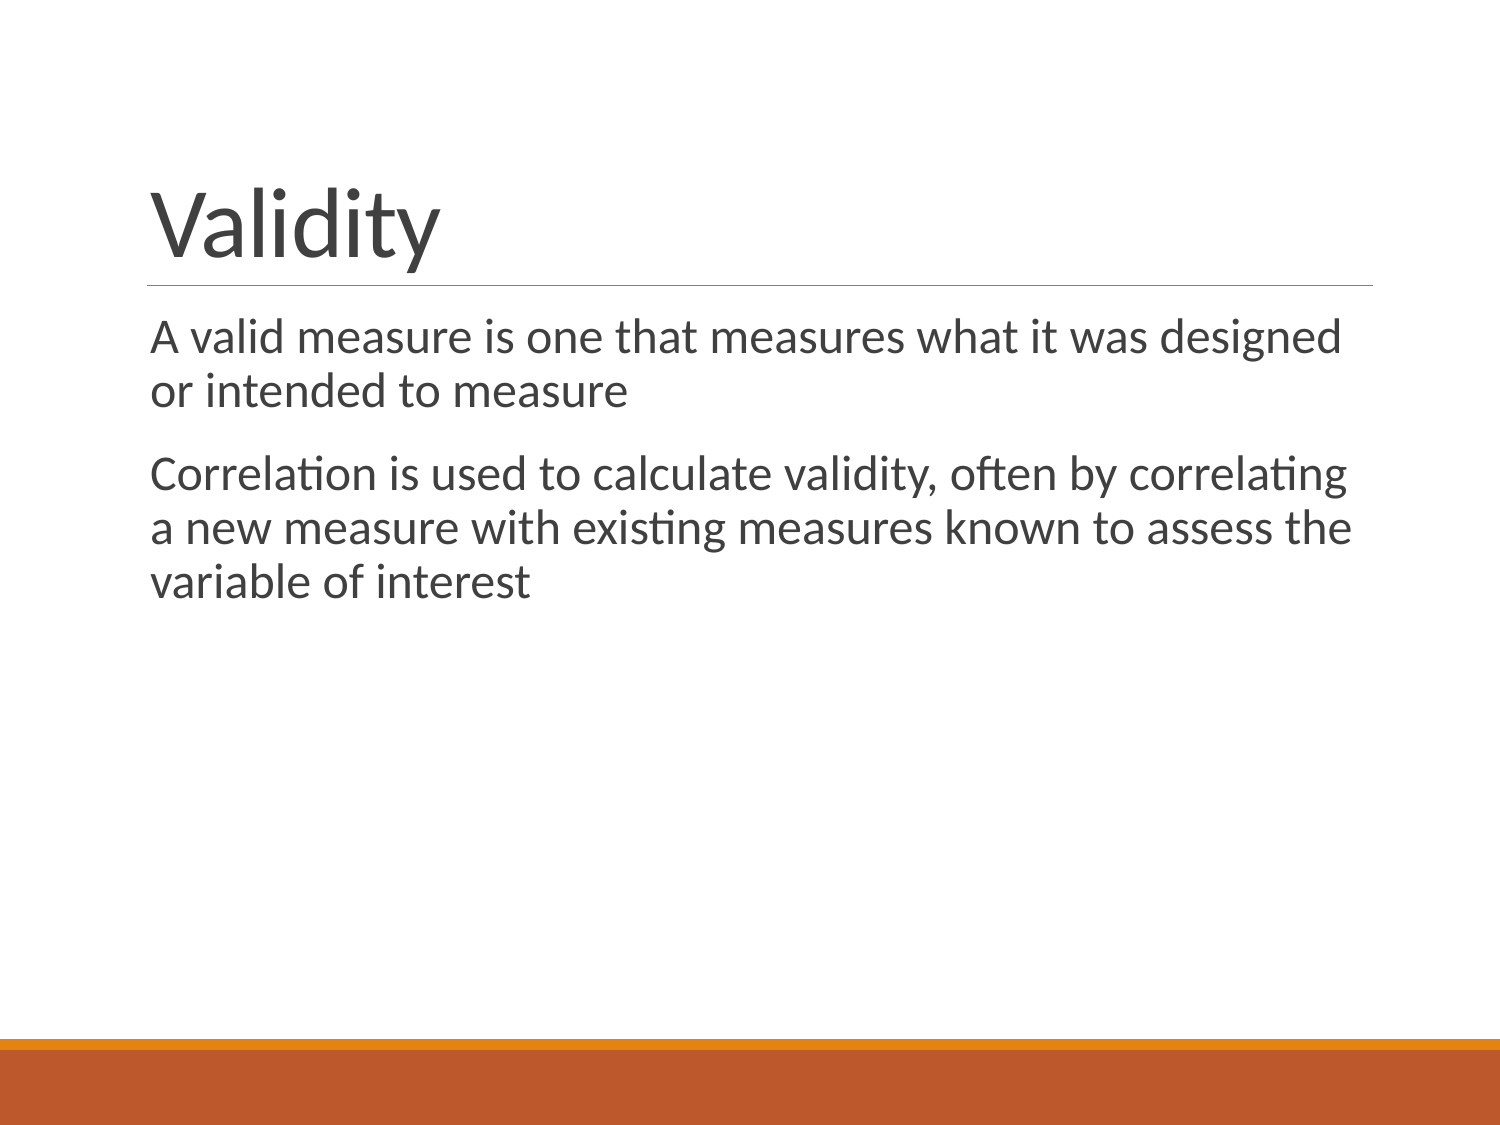

# Validity
A valid measure is one that measures what it was designed or intended to measure
Correlation is used to calculate validity, often by correlating a new measure with existing measures known to assess the variable of interest